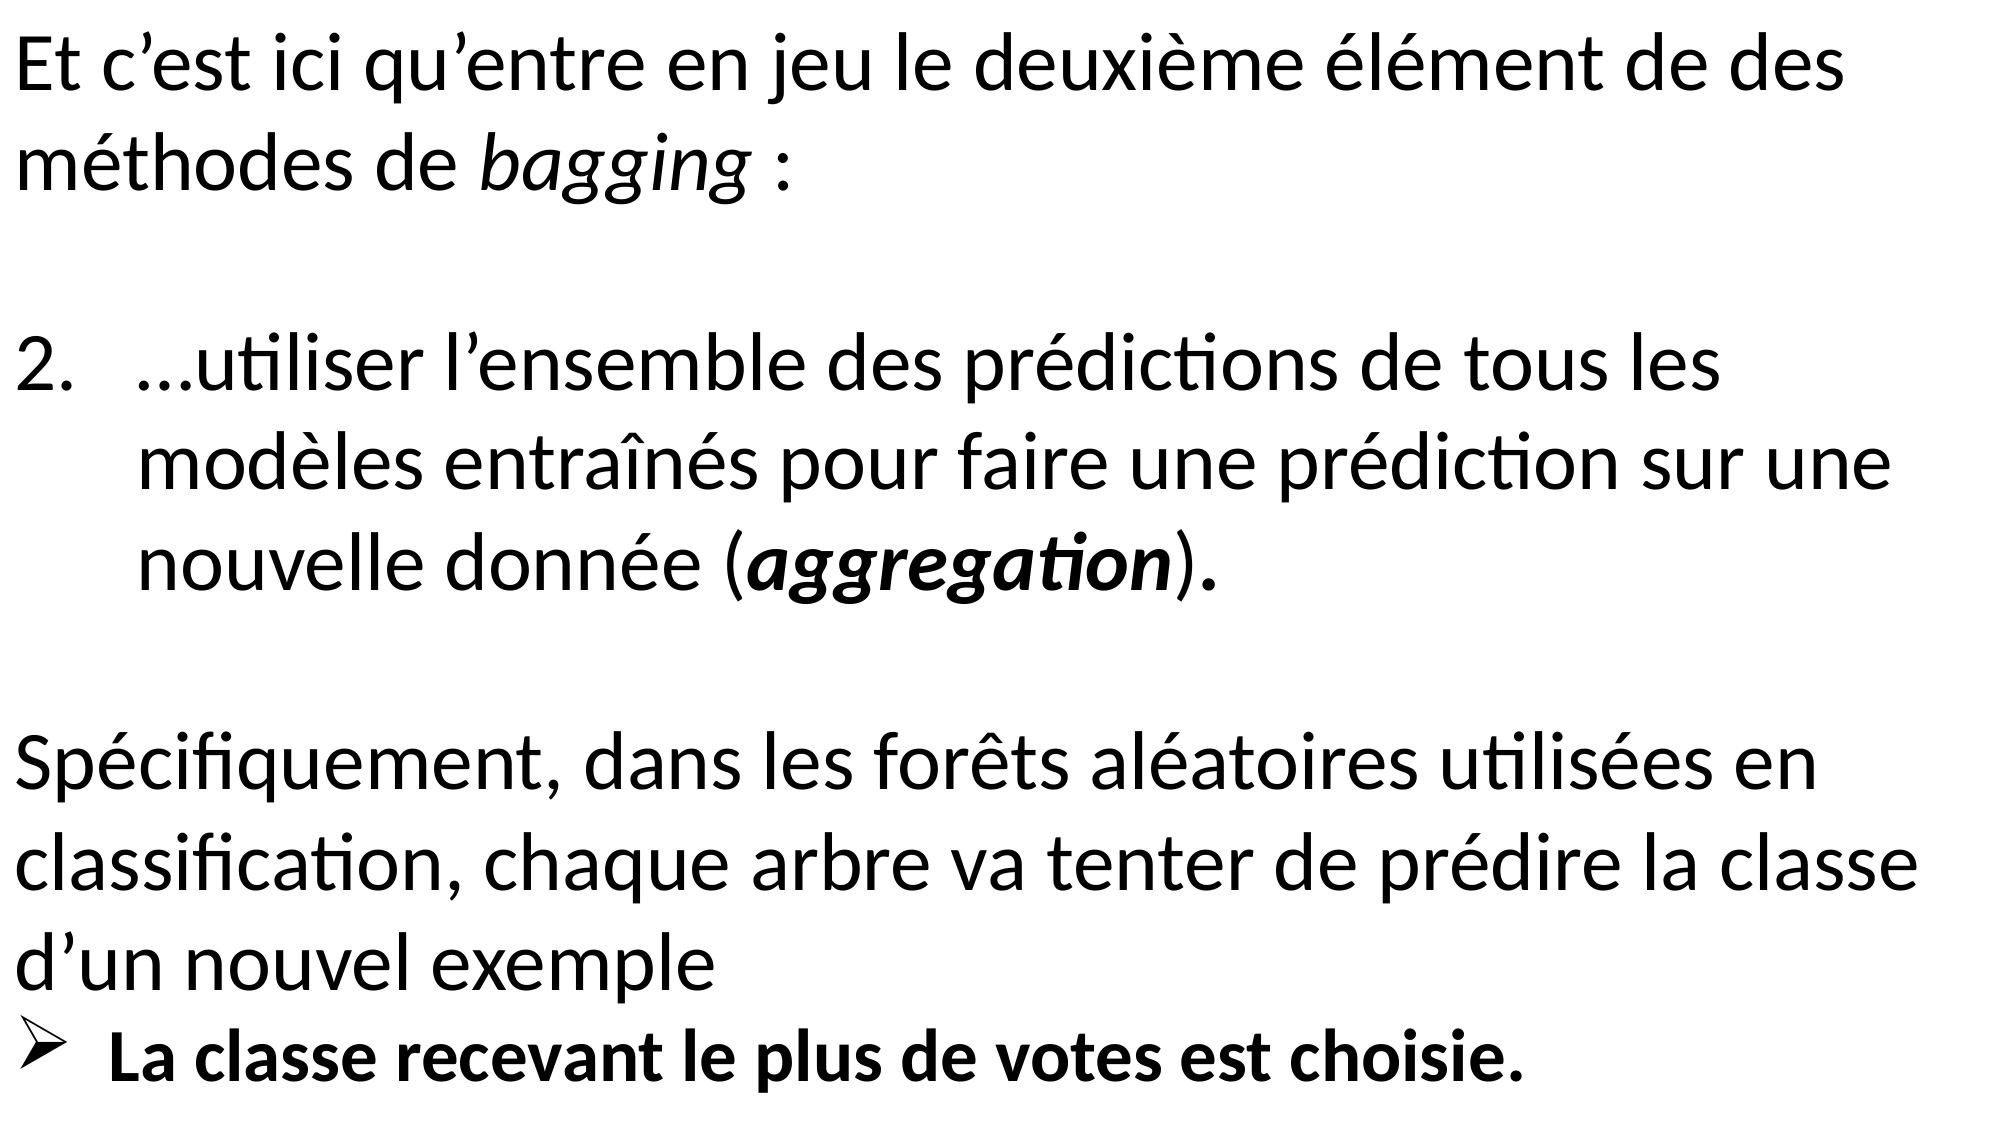

3. FORÊTS ALÉATOIRES
Et c’est ici qu’entre en jeu le deuxième élément de des méthodes de bagging :

…utiliser l’ensemble des prédictions de tous les modèles entraînés pour faire une prédiction sur une nouvelle donnée (aggregation).

Spécifiquement, dans les forêts aléatoires utilisées en classification, chaque arbre va tenter de prédire la classe d’un nouvel exemple
La classe recevant le plus de votes est choisie.

Cette agrégation des résultats permet généralement de conserver un biais relativement bas, tout en diminuer la variance du modèle
Les méthodes de bagging, et ici spécifiquement la méthode des forêts aléatoires, permettent ainsi de diminuer l’erreur de généralisation par rapport à une méthode utilisant un arbre de décision unique.